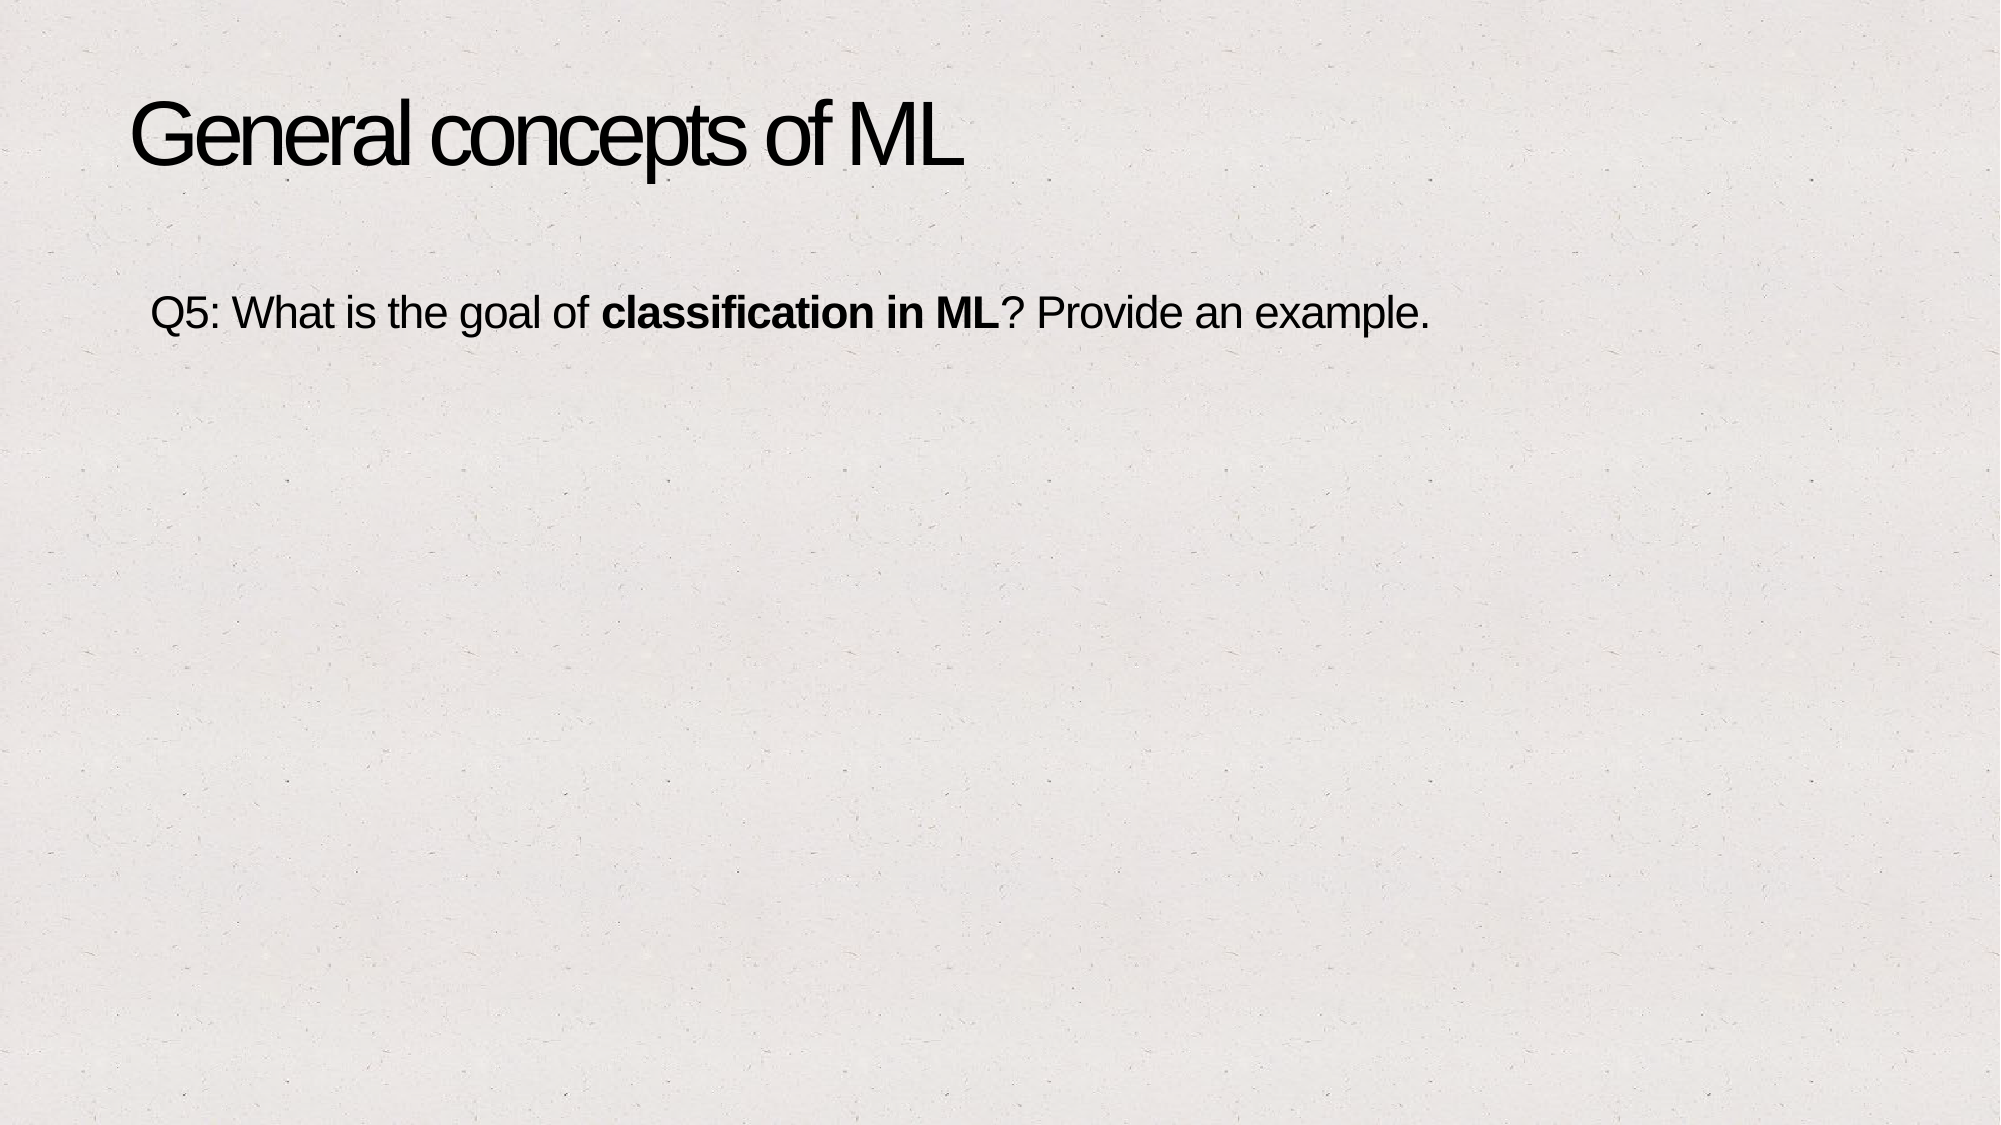

# General concepts of ML
Q5: What is the goal of classification in ML? Provide an example.